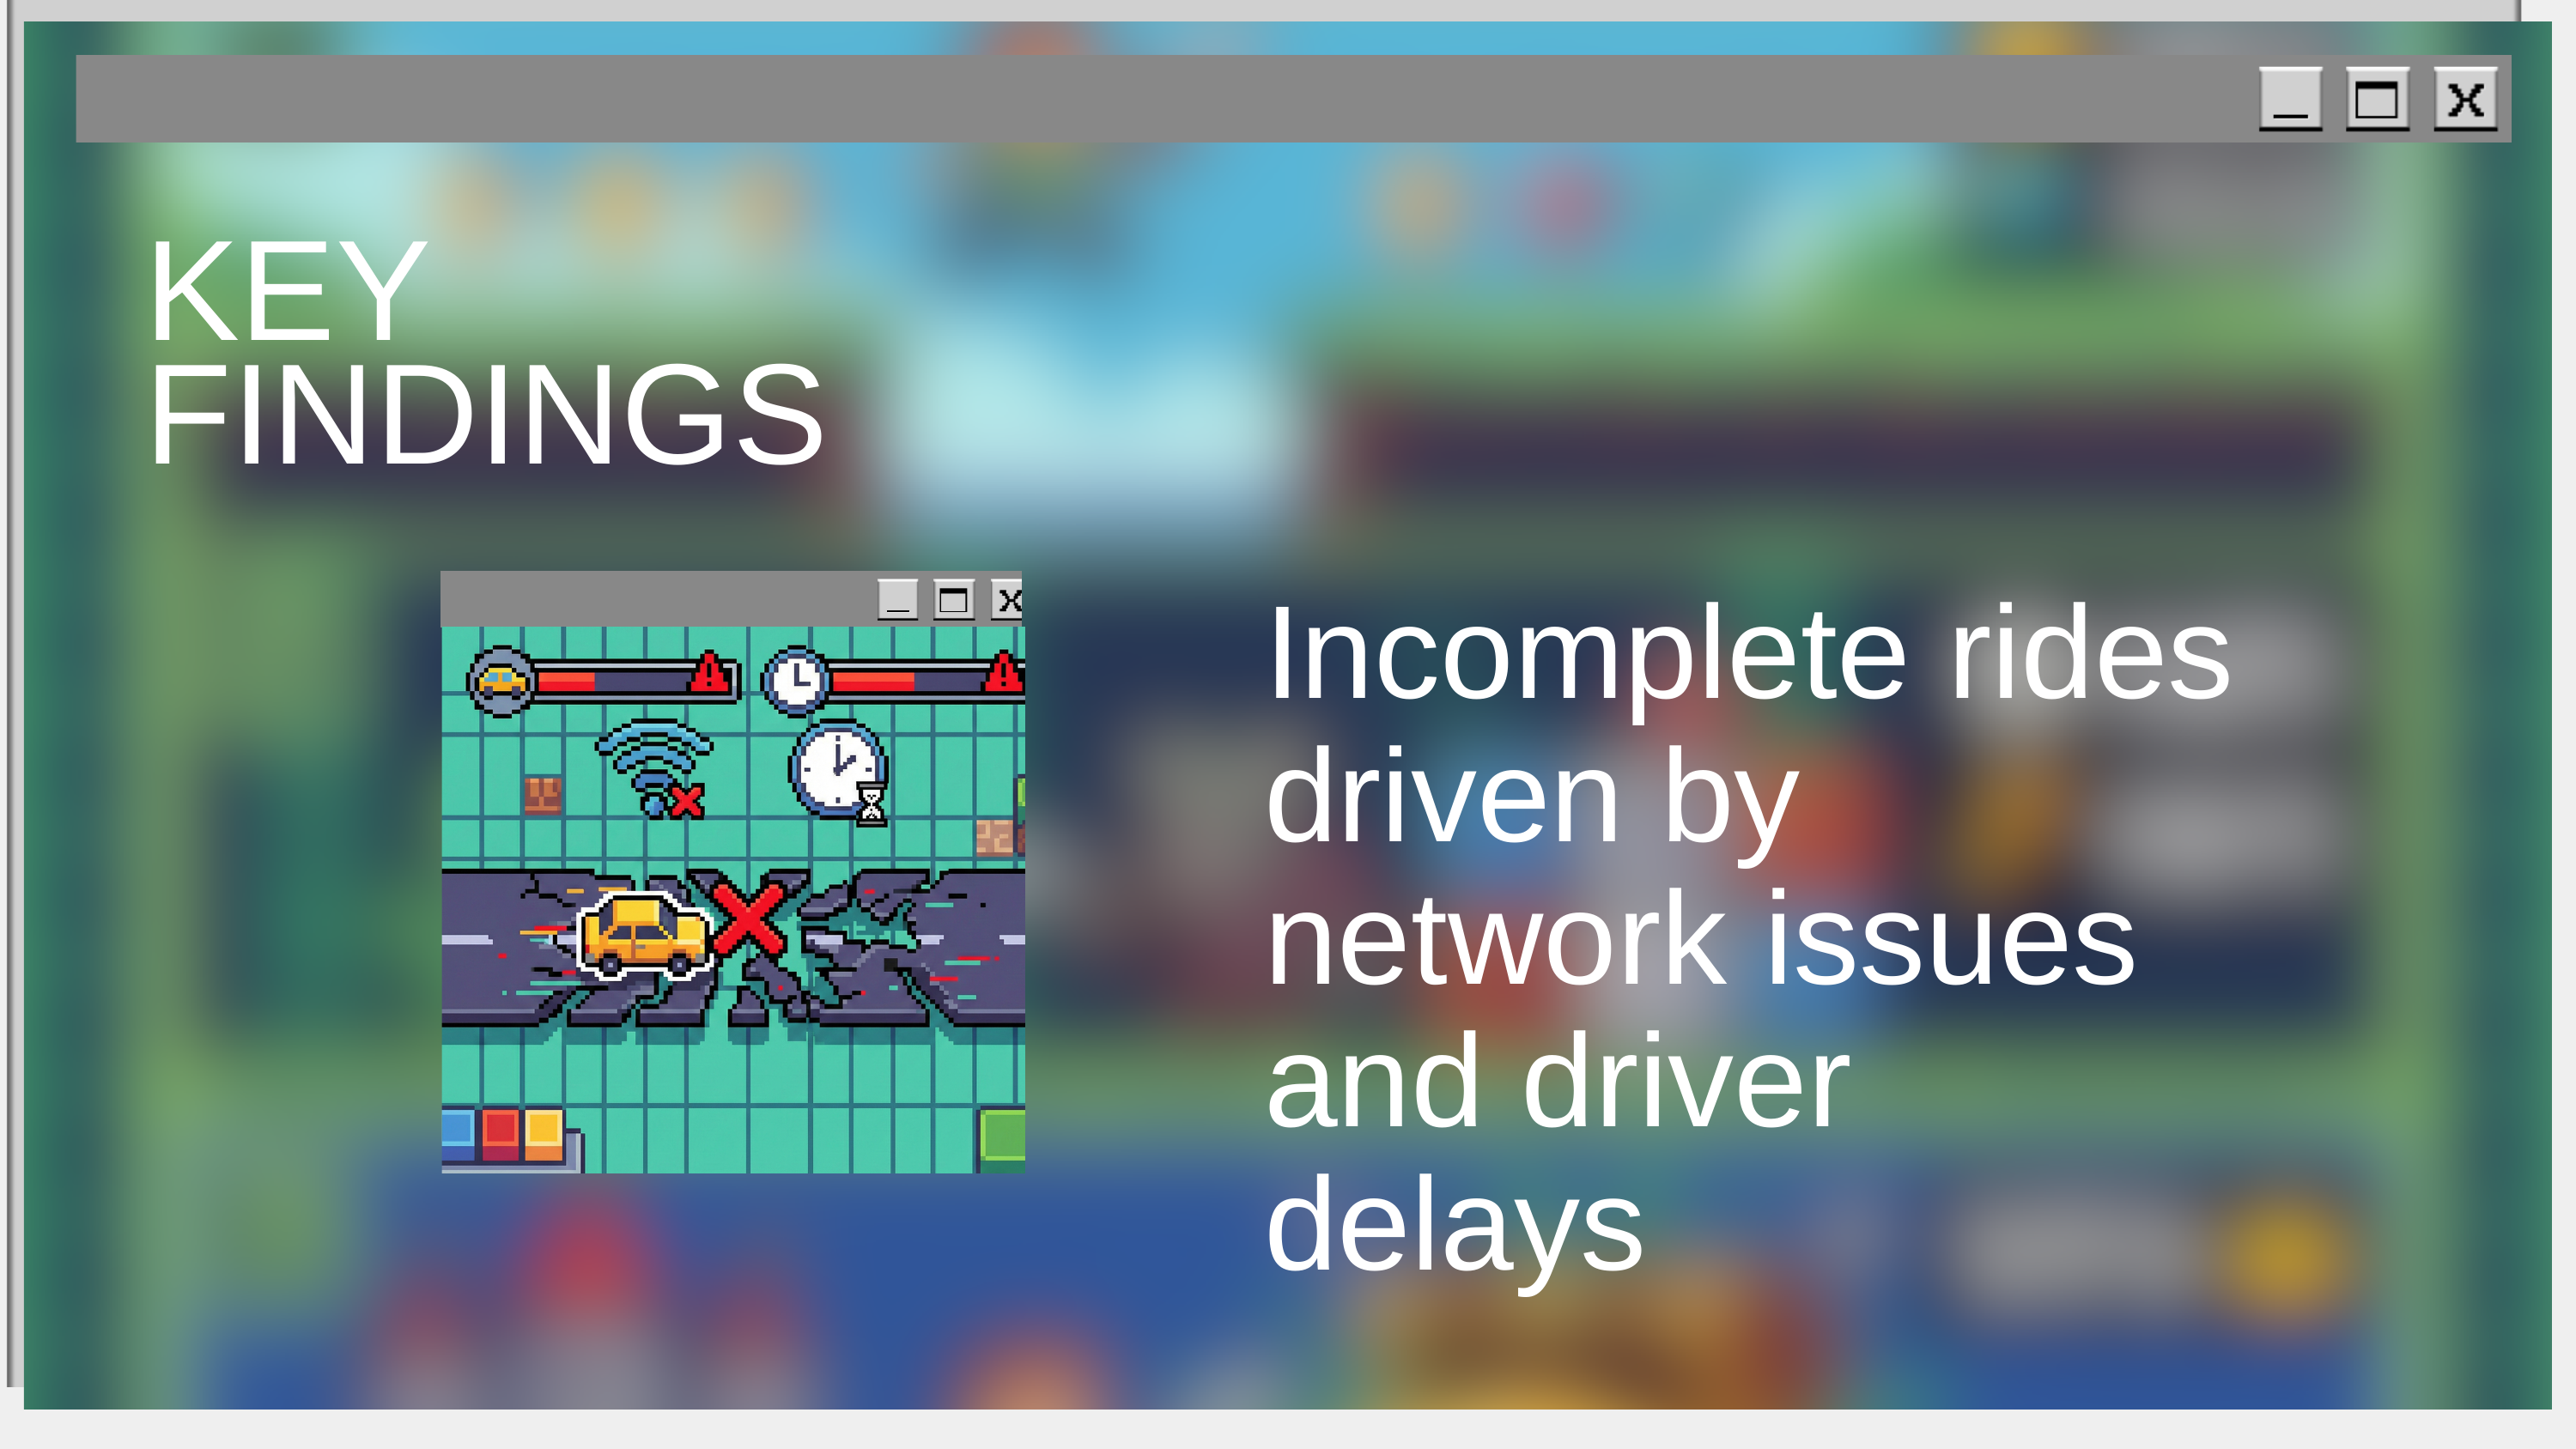

KEY FINDINGS

Incomplete rides driven by network issues and driver delays